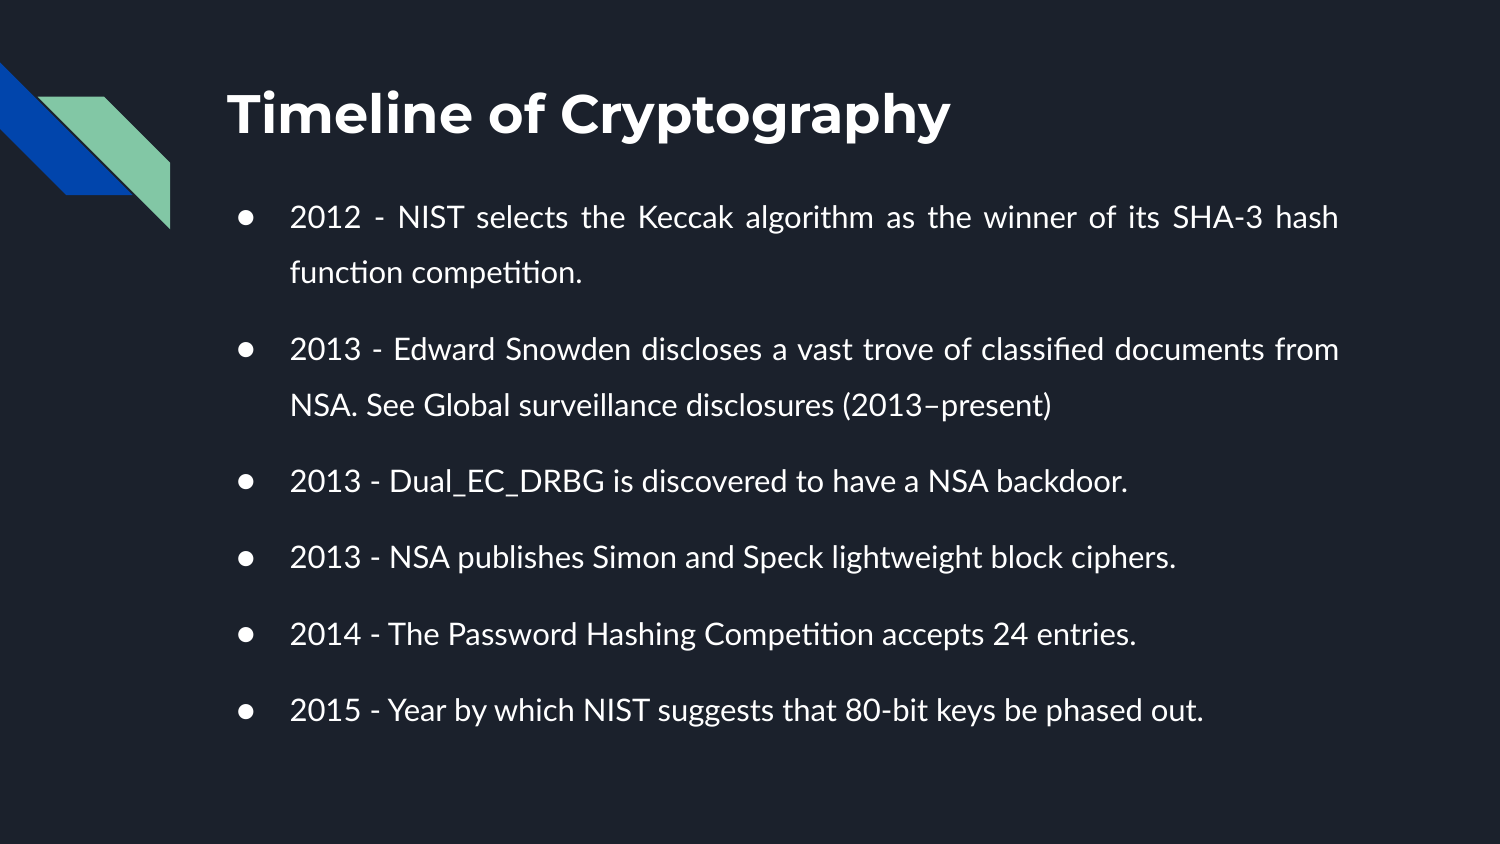

# Timeline of Cryptography
2012 - NIST selects the Keccak algorithm as the winner of its SHA-3 hash function competition.
2013 - Edward Snowden discloses a vast trove of classified documents from NSA. See Global surveillance disclosures (2013–present)
2013 - Dual_EC_DRBG is discovered to have a NSA backdoor.
2013 - NSA publishes Simon and Speck lightweight block ciphers.
2014 - The Password Hashing Competition accepts 24 entries.
2015 - Year by which NIST suggests that 80-bit keys be phased out.